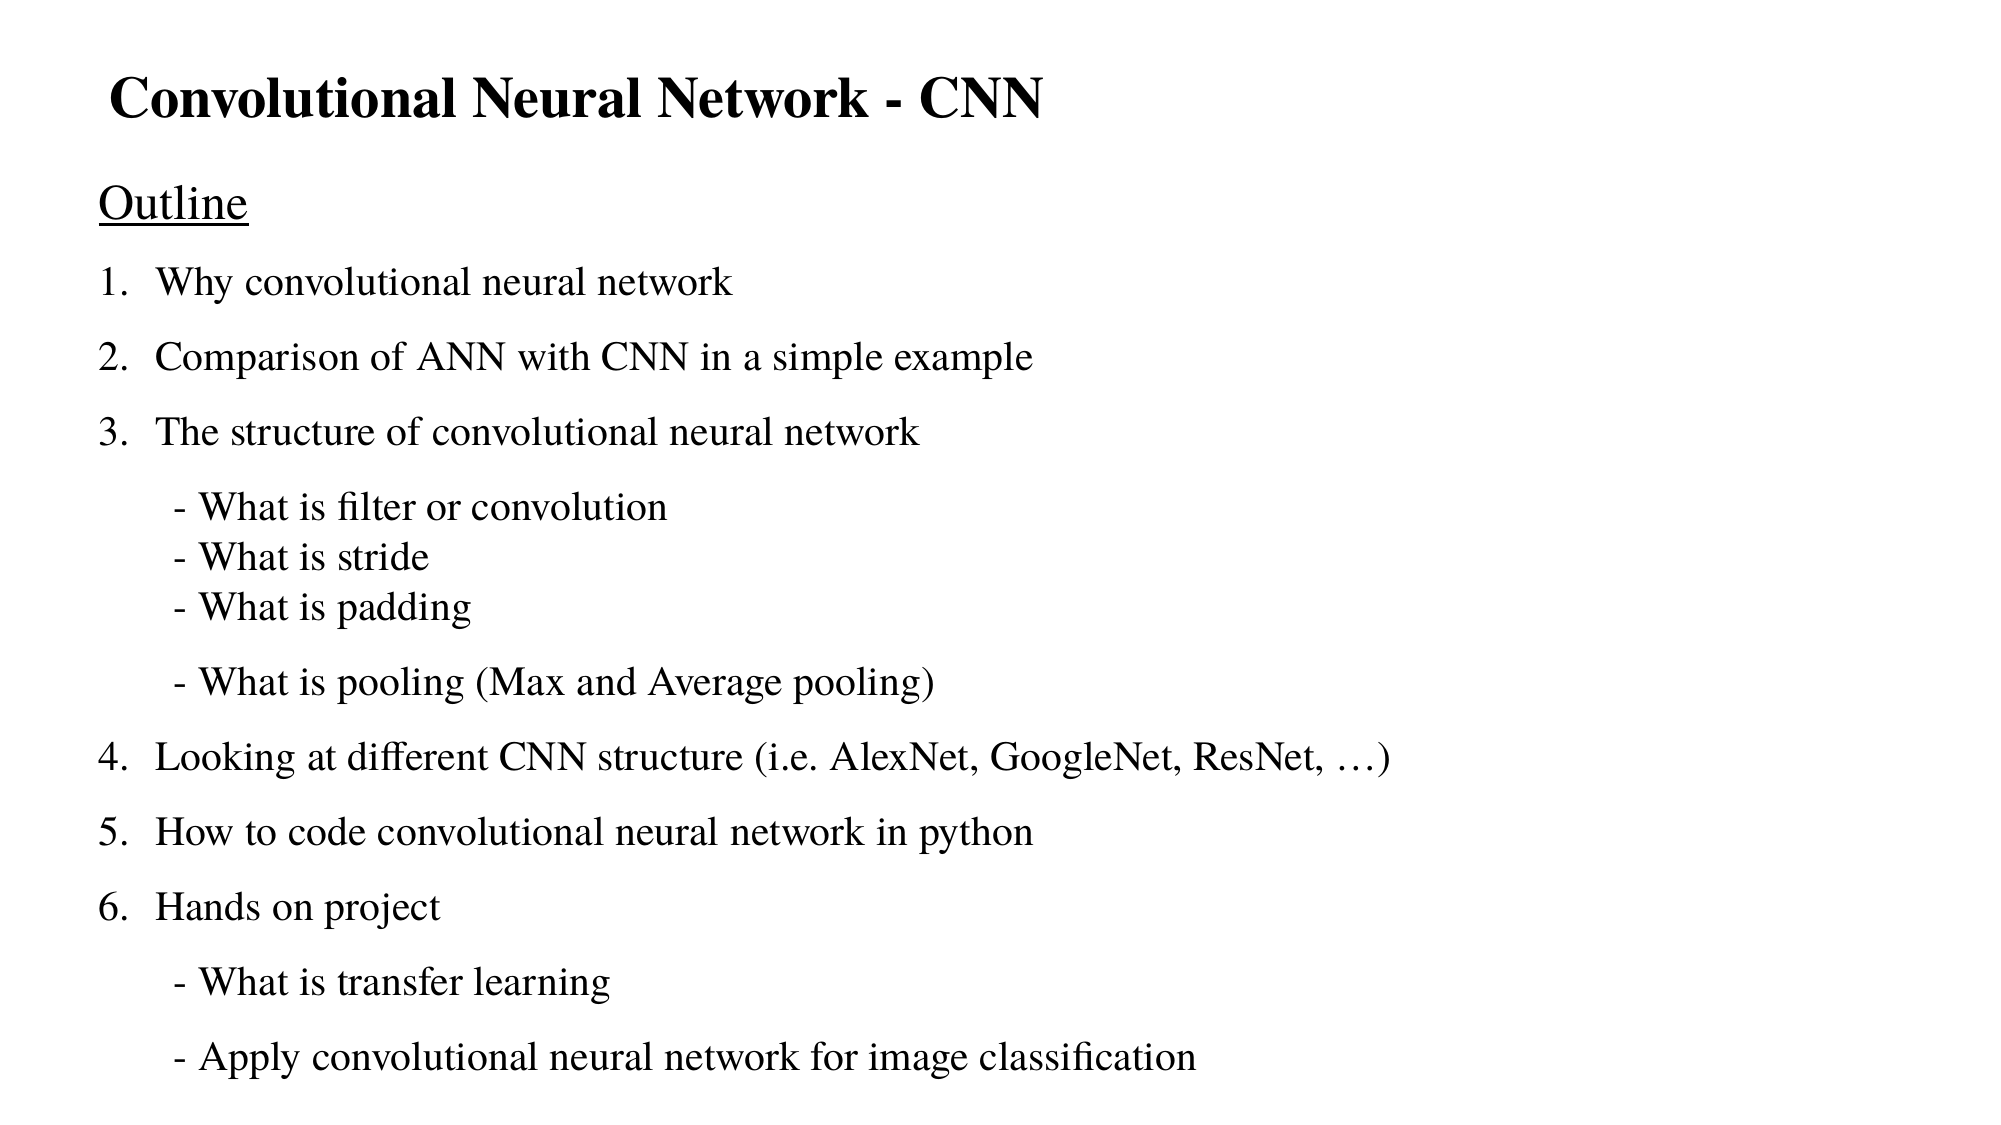

Convolutional Neural Network - CNN
Outline
Why convolutional neural network
Comparison of ANN with CNN in a simple example
The structure of convolutional neural network
- What is filter or convolution
- What is stride
- What is padding
- What is pooling (Max and Average pooling)
Looking at different CNN structure (i.e. AlexNet, GoogleNet, ResNet, …)
How to code convolutional neural network in python
Hands on project
- What is transfer learning
- Apply convolutional neural network for image classification